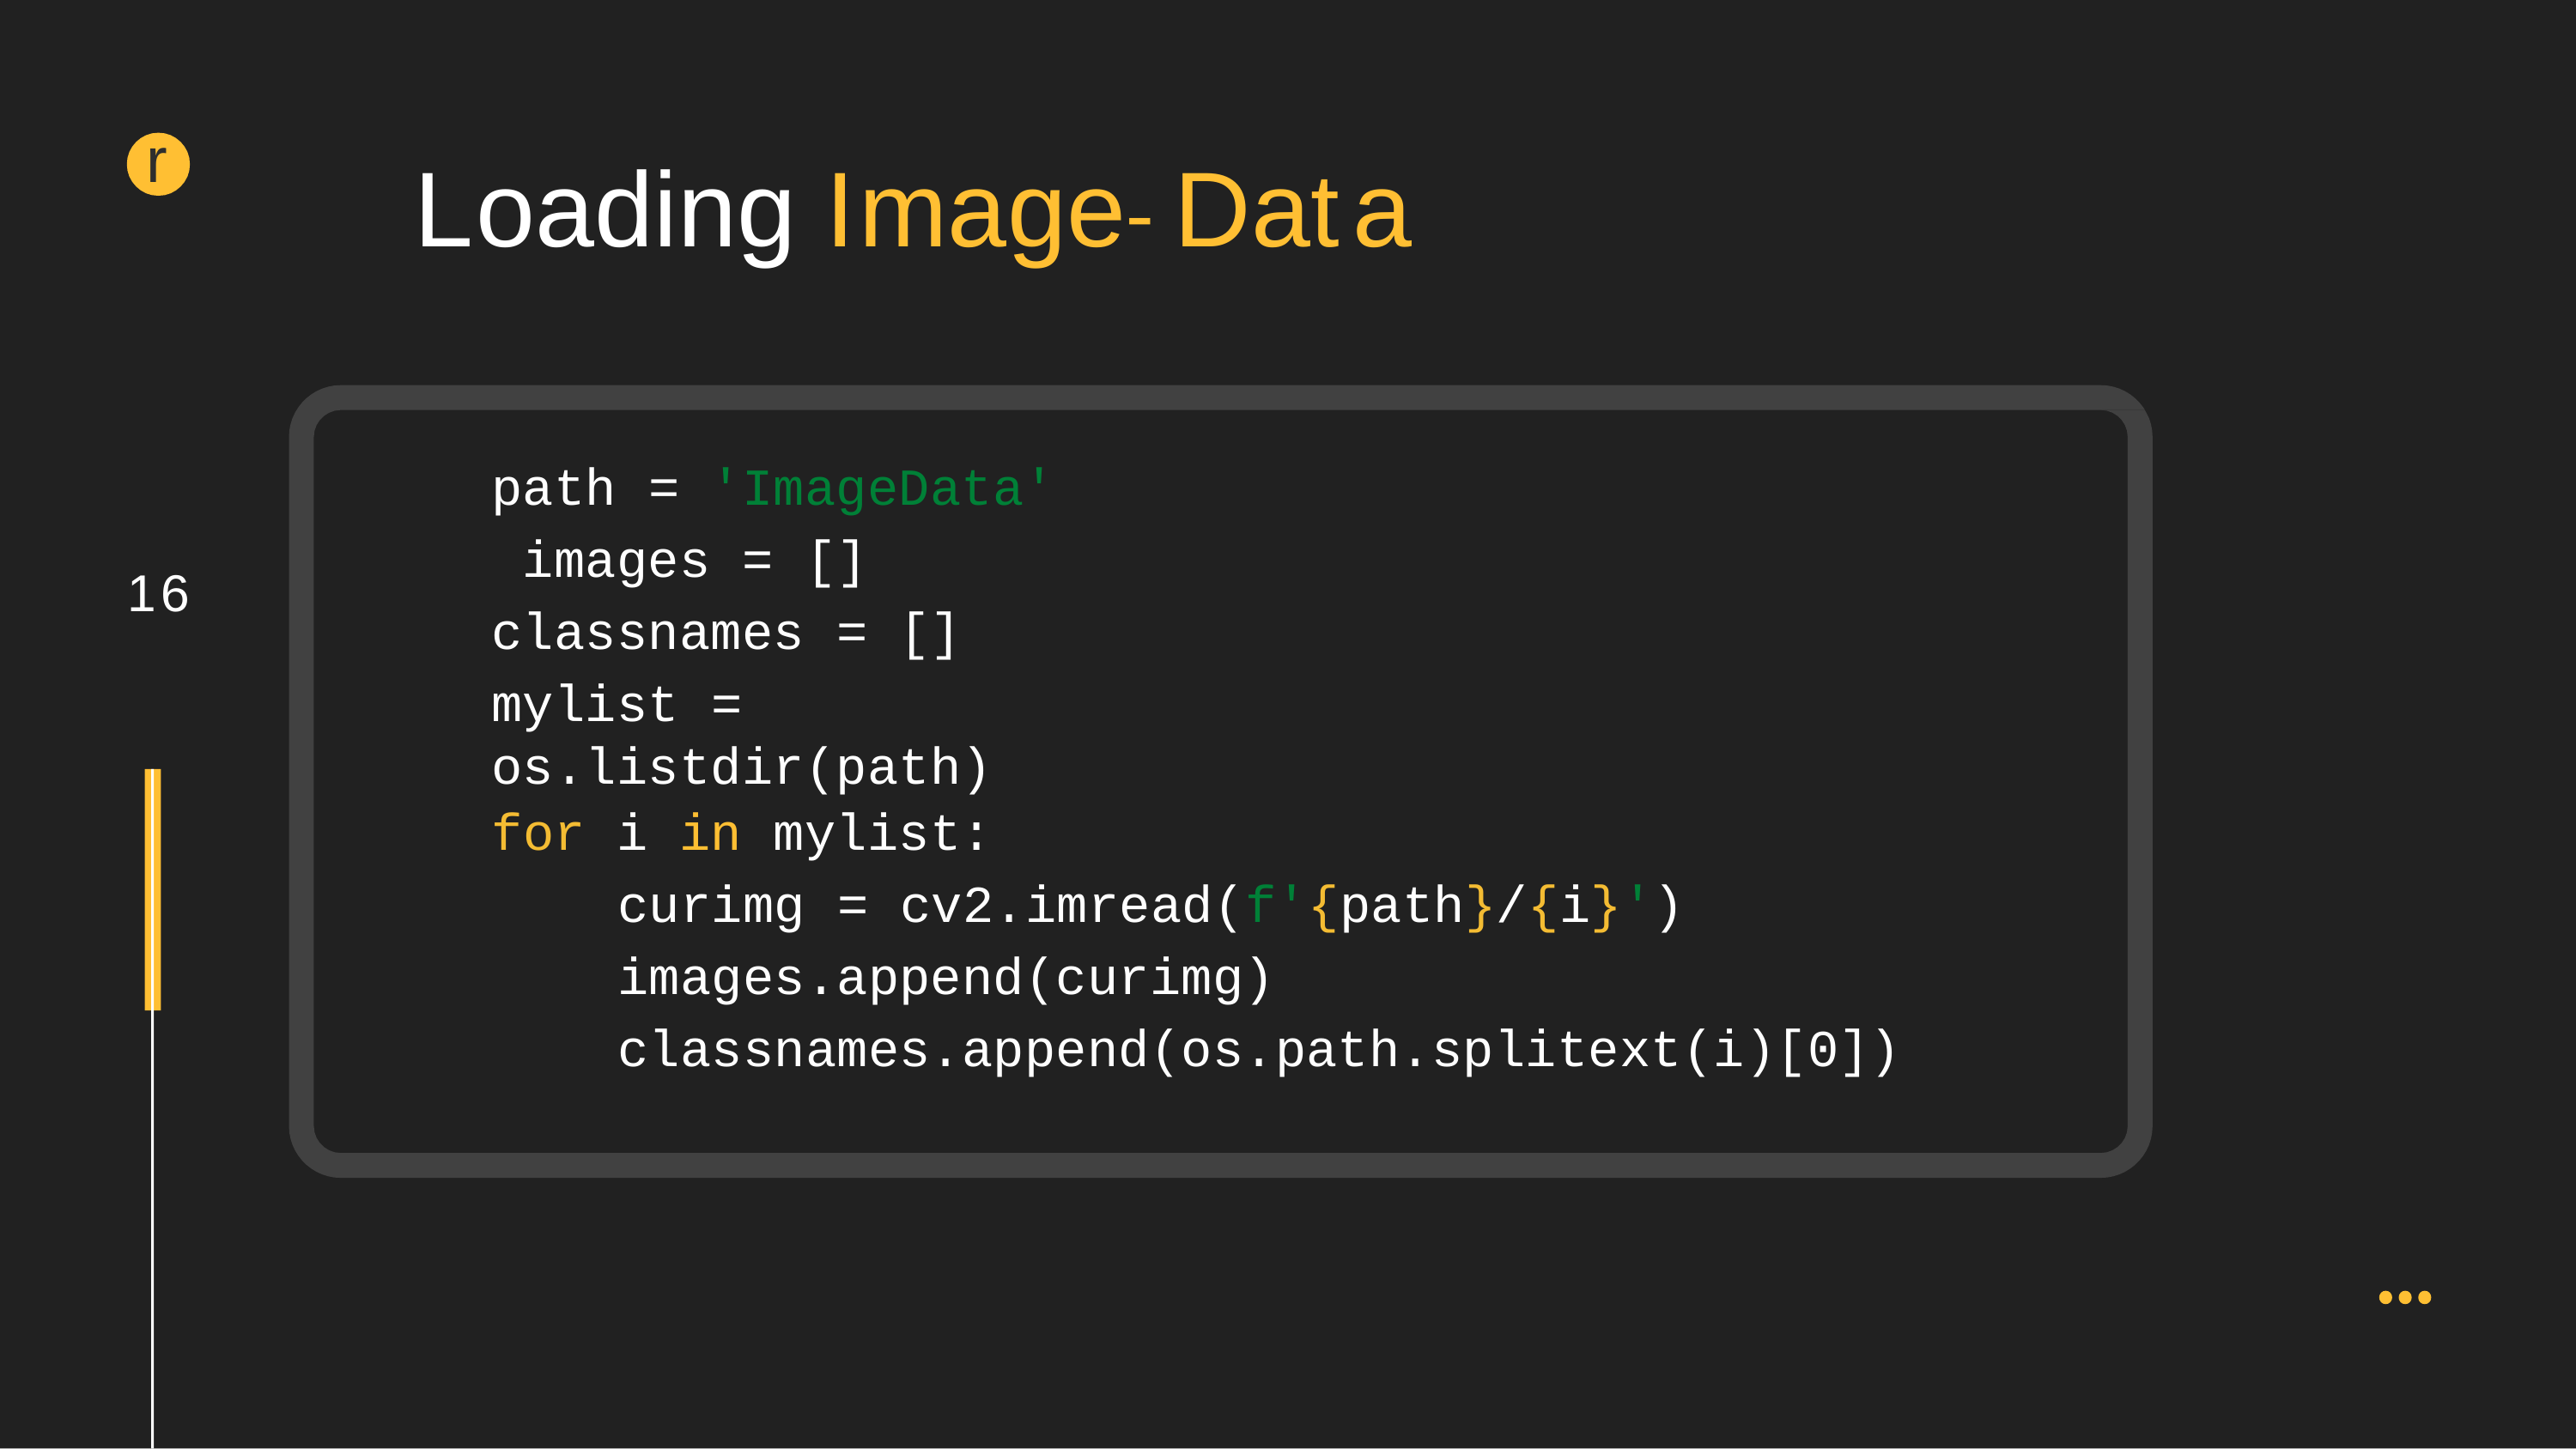

r

# Loading Image-Data

path = 'ImageData'  images = []  classnames = []
mylist = os.listdir(path)
16

for i in mylist:
curimg = cv2.imread(f'{path}/{i}')  images.append(curimg)  classnames.append(os.path.splitext(i)[0])